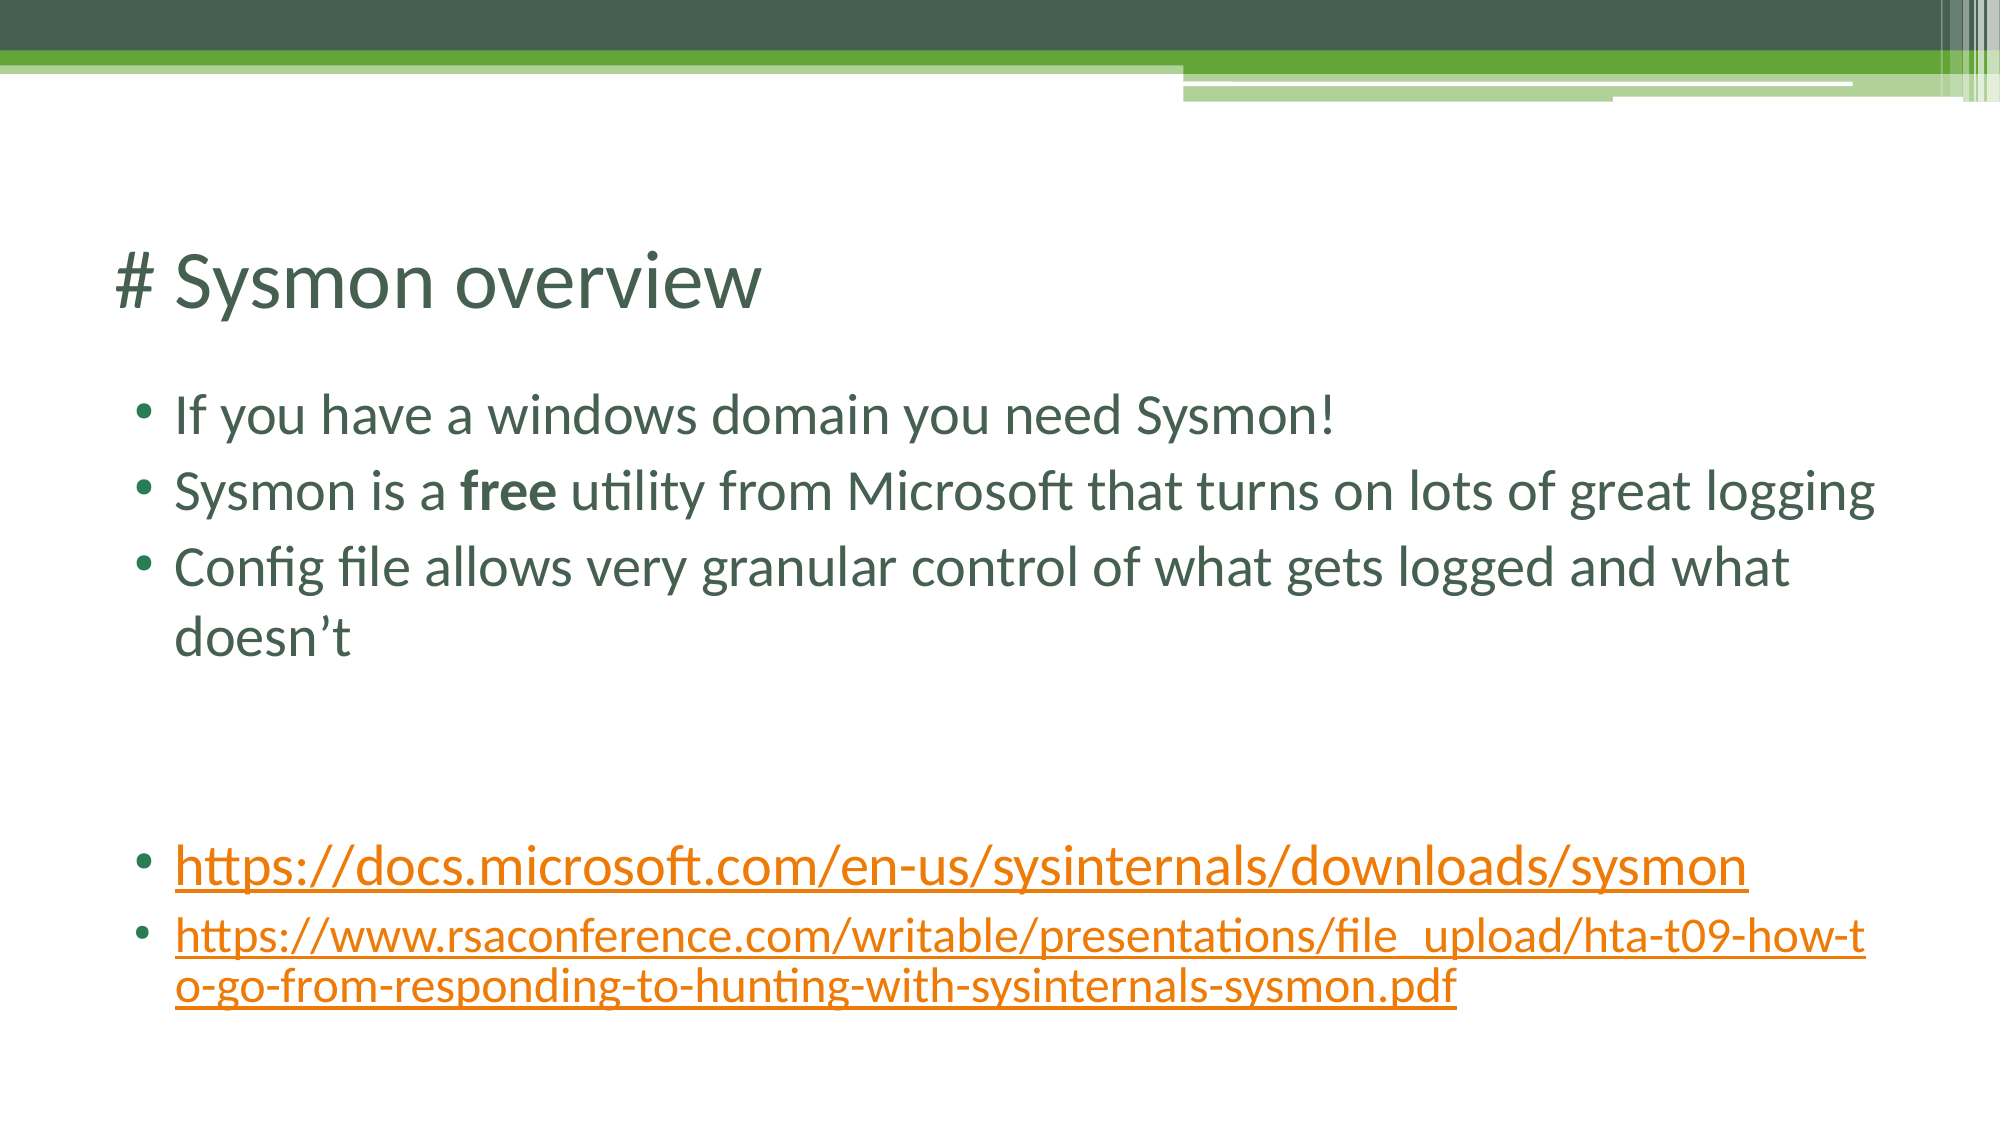

# # Sysmon overview
If you have a windows domain you need Sysmon!
Sysmon is a free utility from Microsoft that turns on lots of great logging
Config file allows very granular control of what gets logged and what doesn’t

https://docs.microsoft.com/en-us/sysinternals/downloads/sysmon
https://www.rsaconference.com/writable/presentations/file_upload/hta-t09-how-to-go-from-responding-to-hunting-with-sysinternals-sysmon.pdf